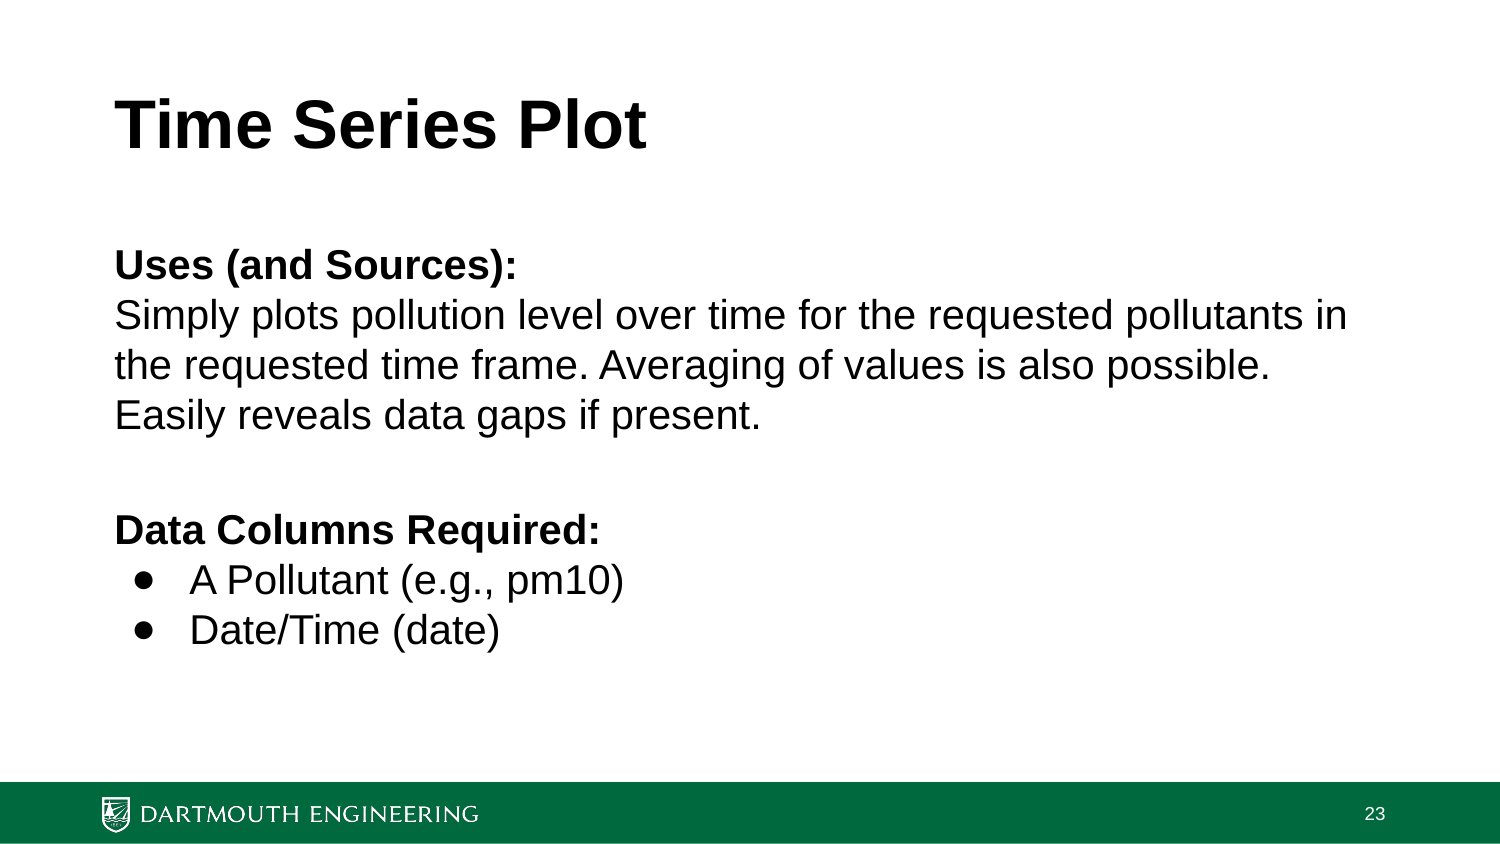

# Time Series Plot
Uses (and Sources):
Simply plots pollution level over time for the requested pollutants in the requested time frame. Averaging of values is also possible. Easily reveals data gaps if present.

Data Columns Required:
A Pollutant (e.g., pm10)
Date/Time (date)

23